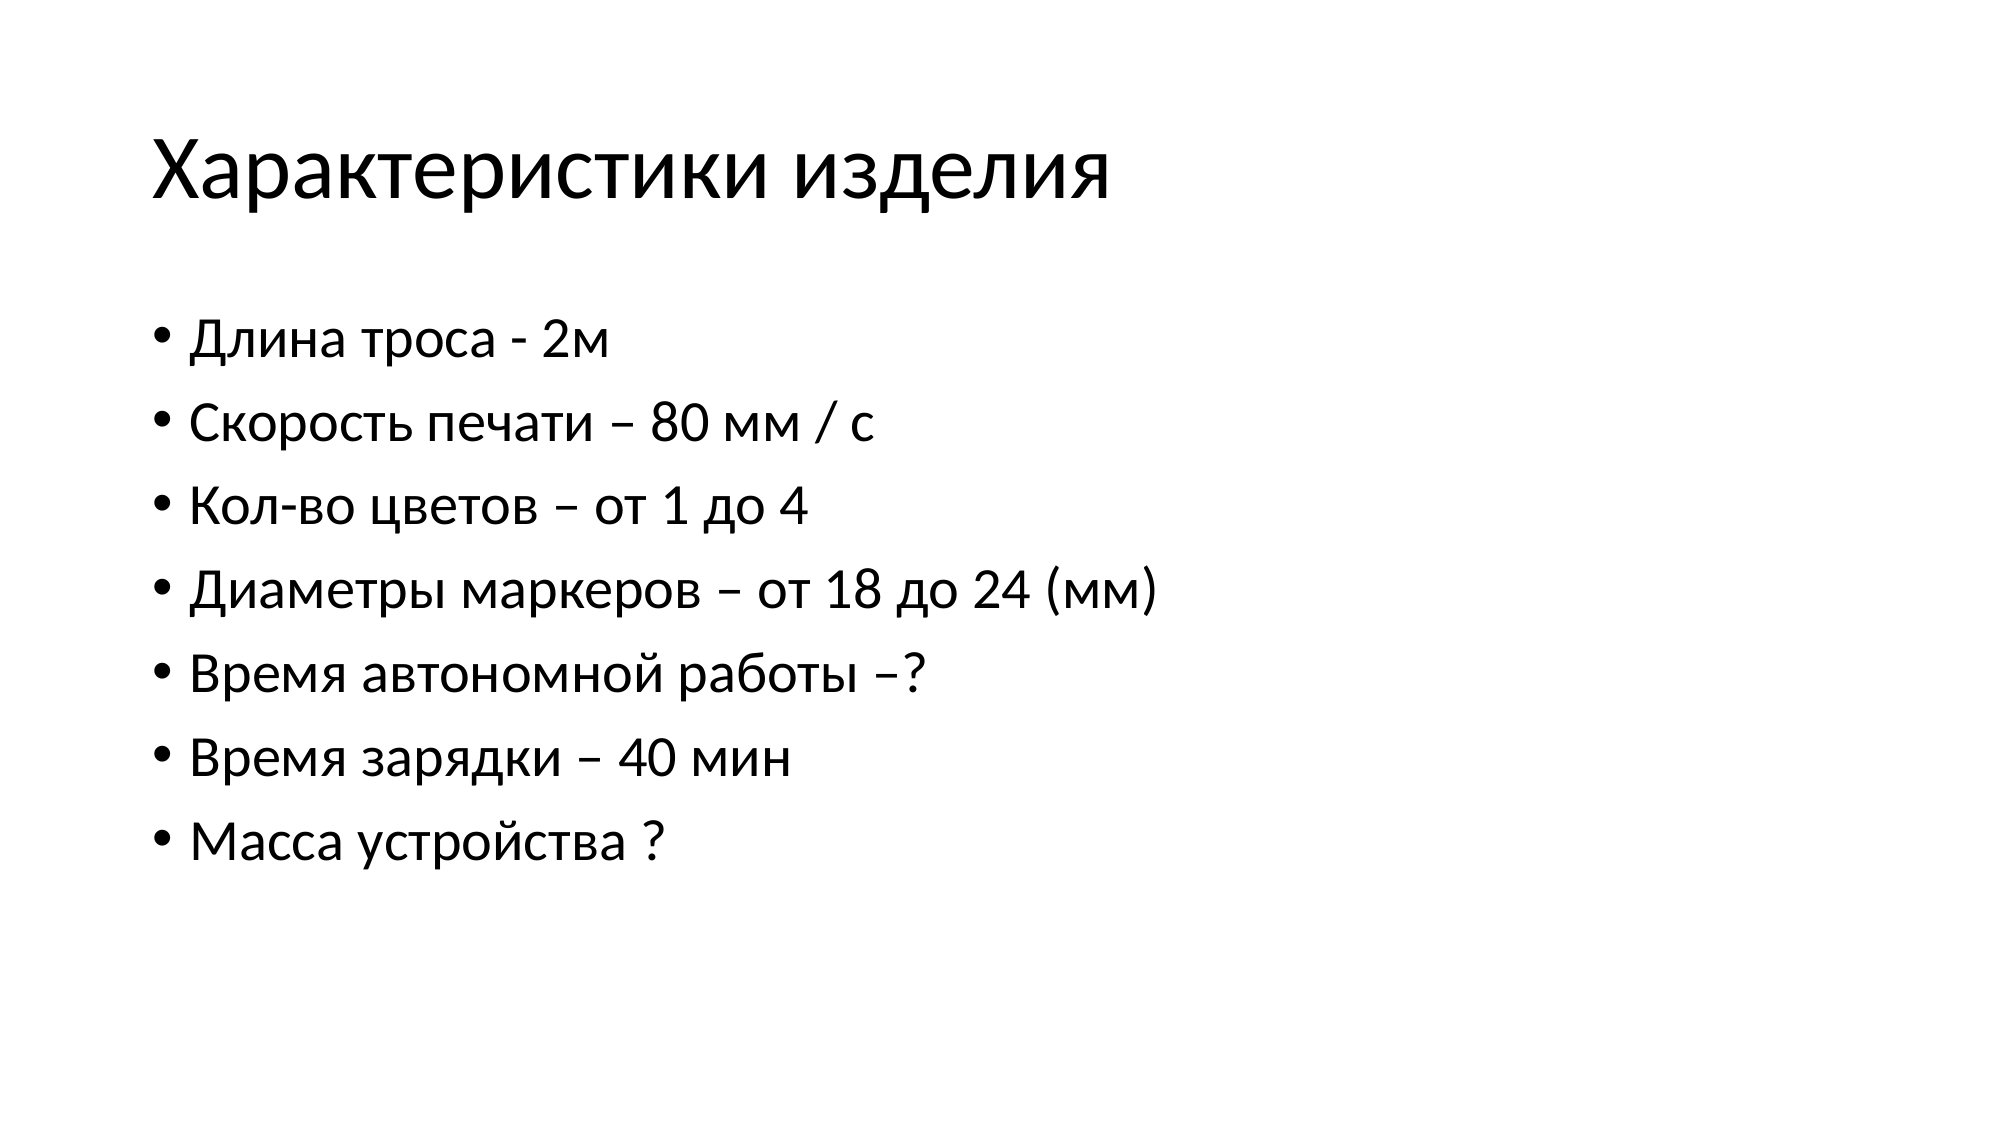

# Характеристики изделия
Длина троса - 2м
Скорость печати – 80 мм / с
Кол-во цветов – от 1 до 4
Диаметры маркеров – от 18 до 24 (мм)
Время автономной работы –?
Время зарядки – 40 мин
Масса устройства ?